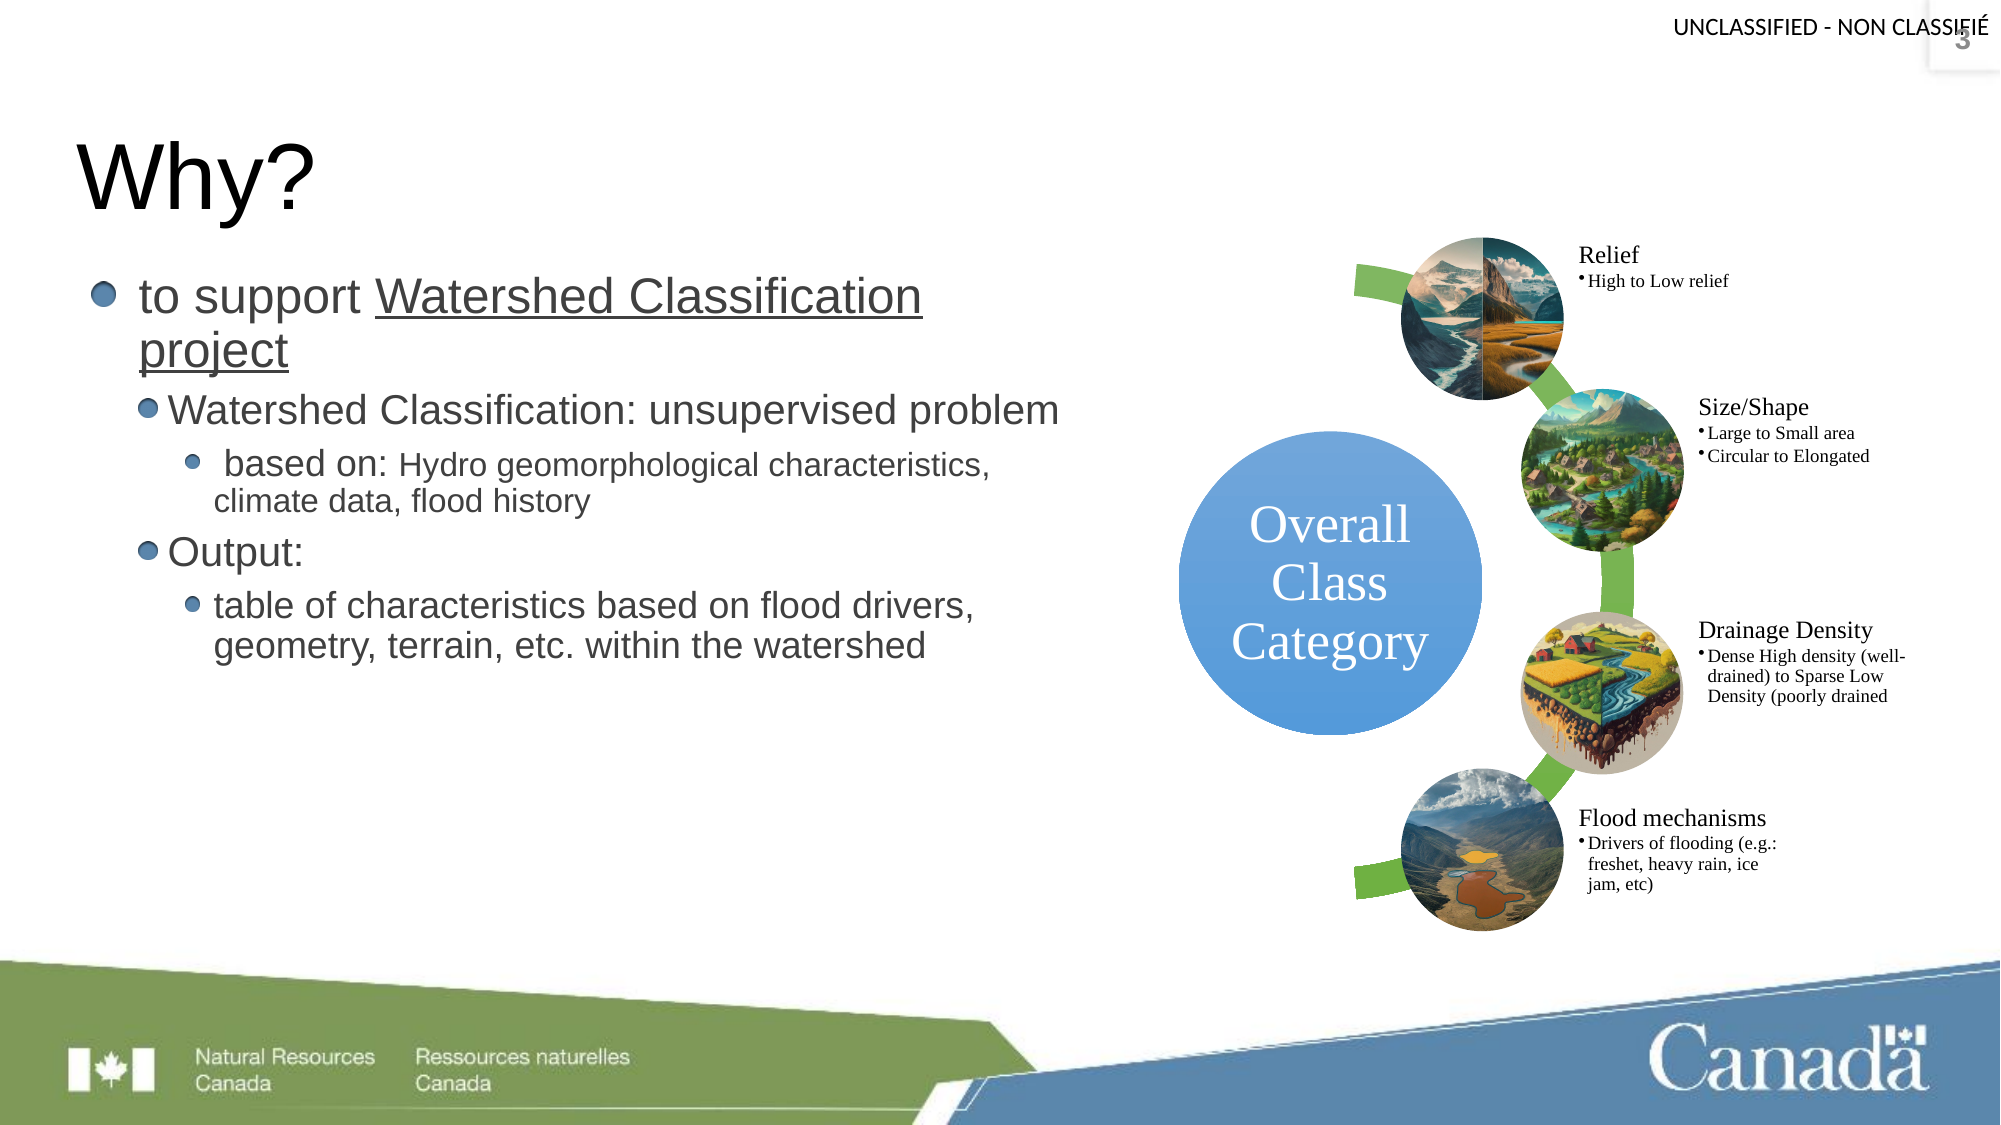

3
# Why?
Overall Class Category
Relief
High to Low relief
Size/Shape
Large to Small area
Circular to Elongated
Drainage Density
Dense High density (well-drained) to Sparse Low Density (poorly drained
Flood mechanisms
Drivers of flooding (e.g.: freshet, heavy rain, ice jam, etc)
to support Watershed Classification project
Watershed Classification: unsupervised problem
 based on: Hydro geomorphological characteristics, climate data, flood history
Output:
table of characteristics based on flood drivers, geometry, terrain, etc. within the watershed